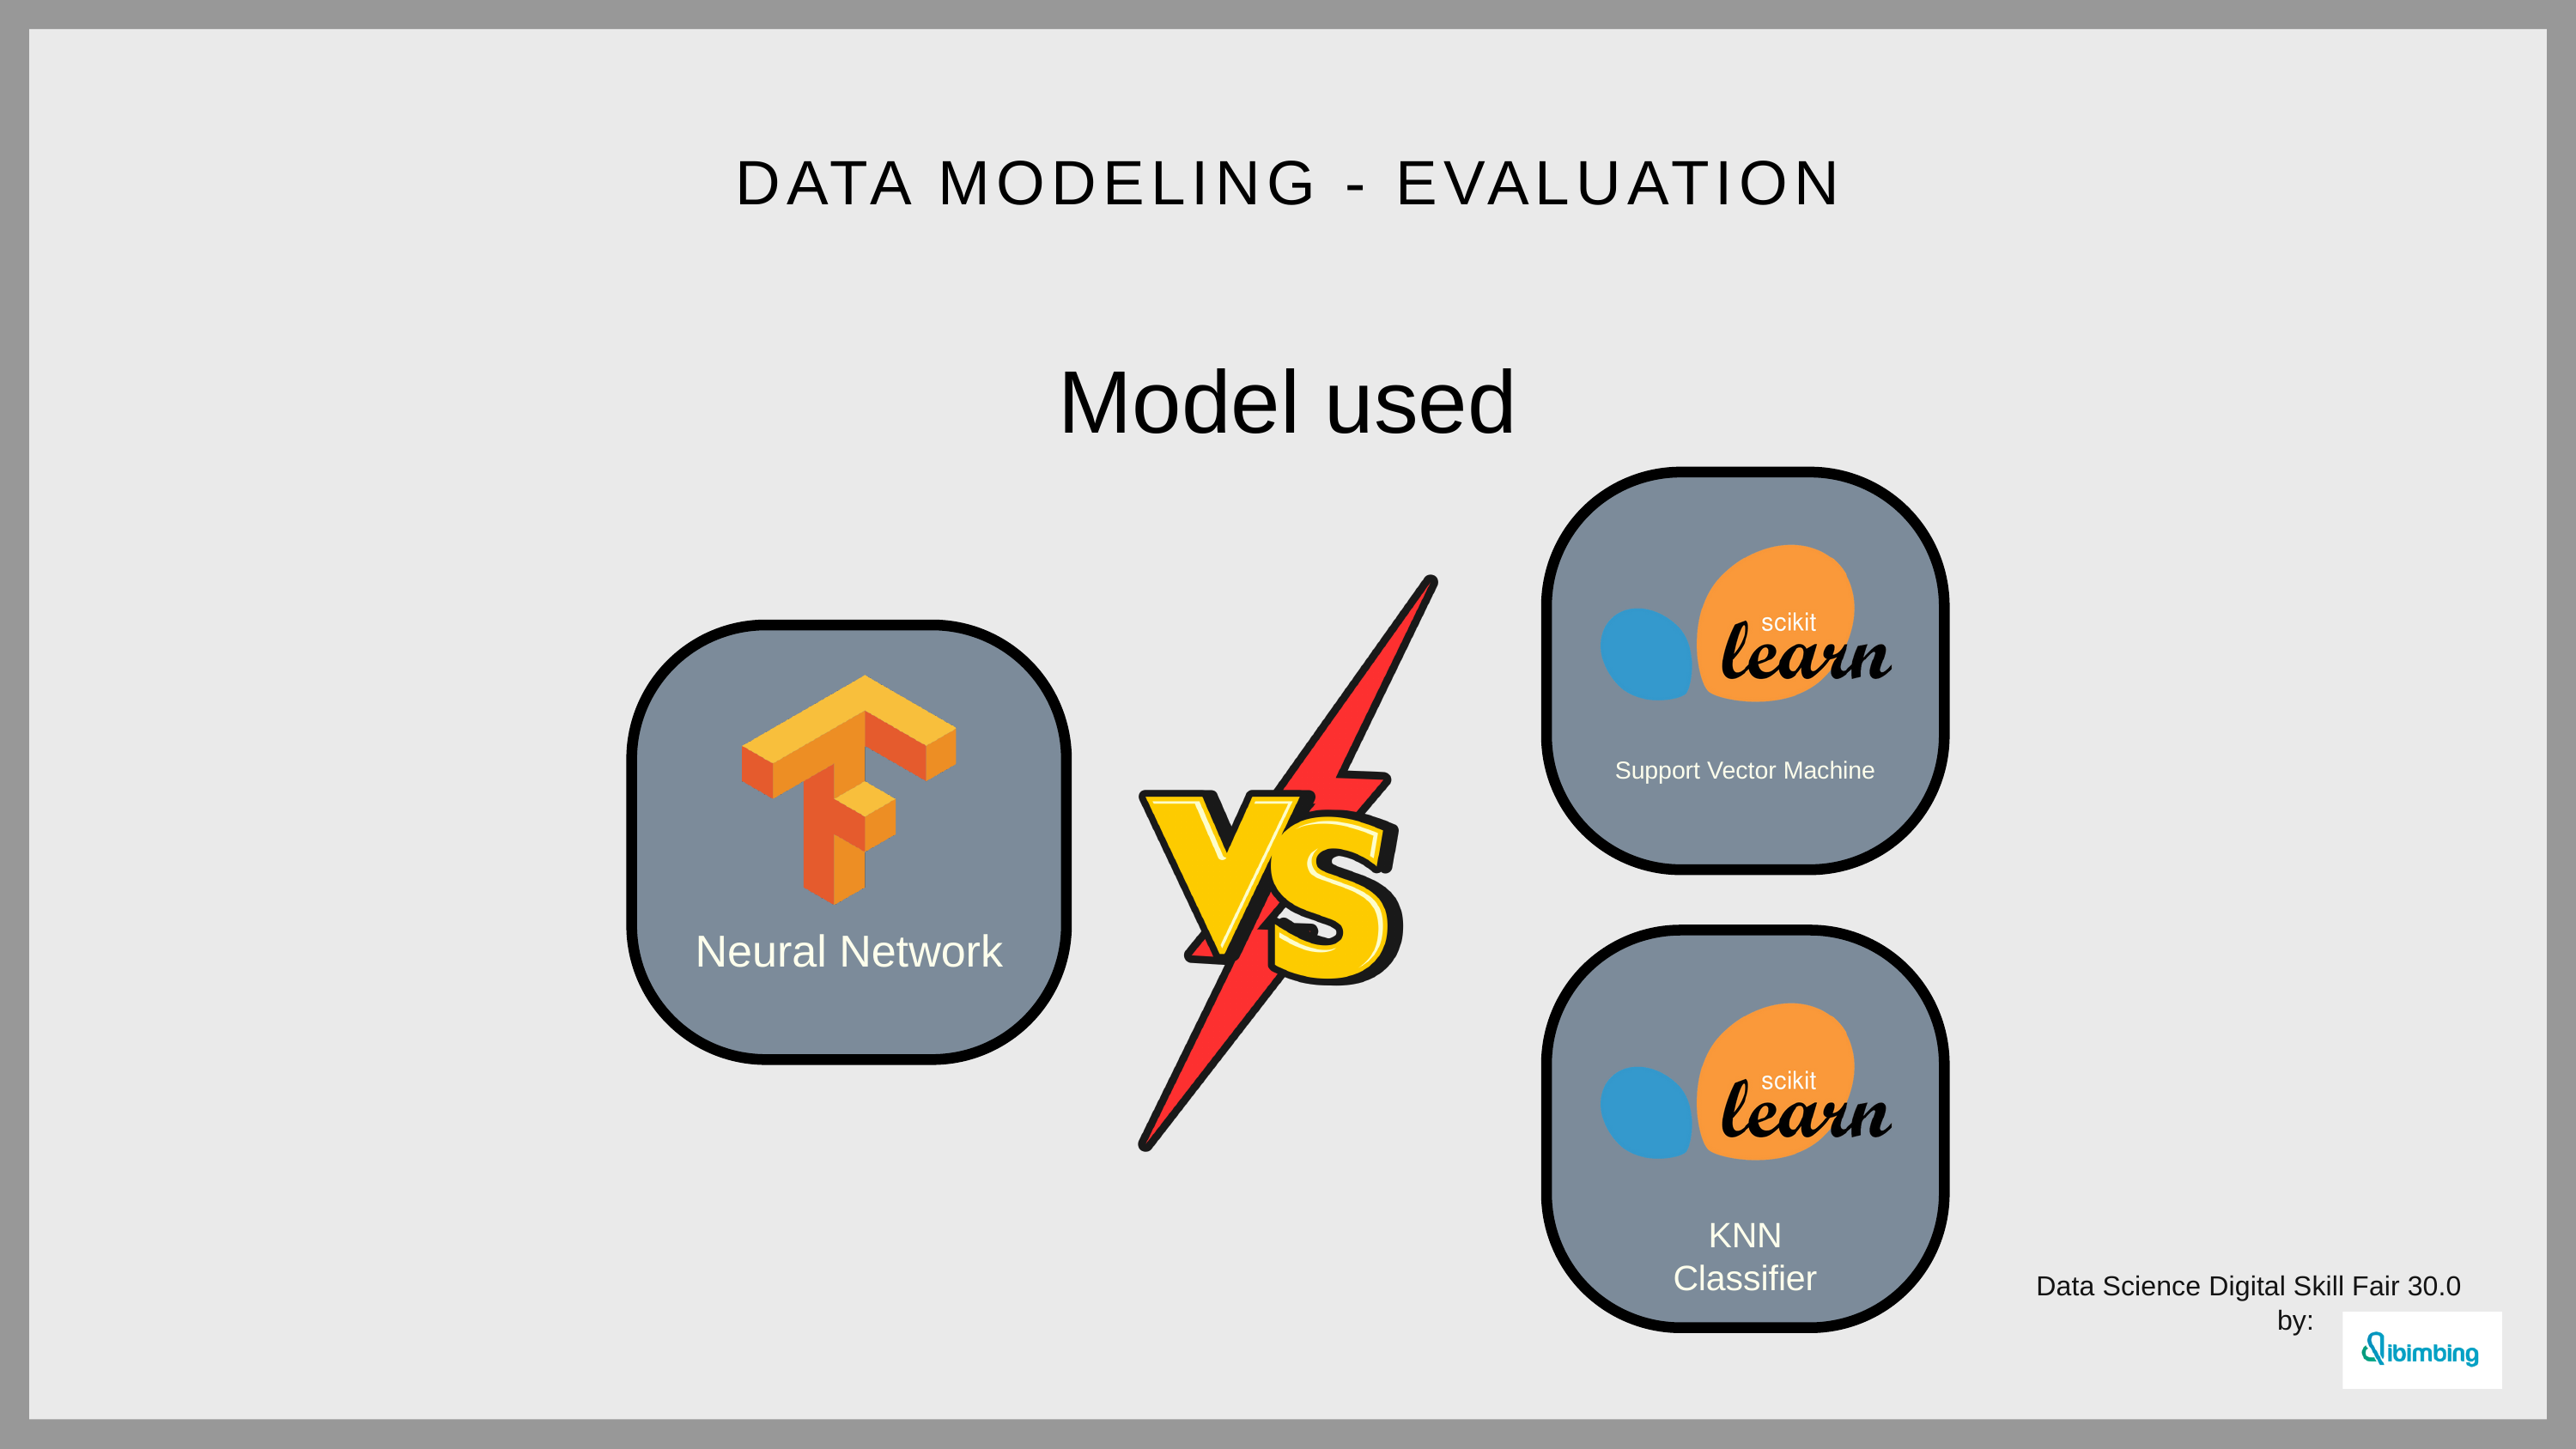

DATA MODELING - EVALUATION
Model used

Support Vector Machine
Neural Network

KNN Classifier

Data Science Digital Skill Fair 30.0
             by: